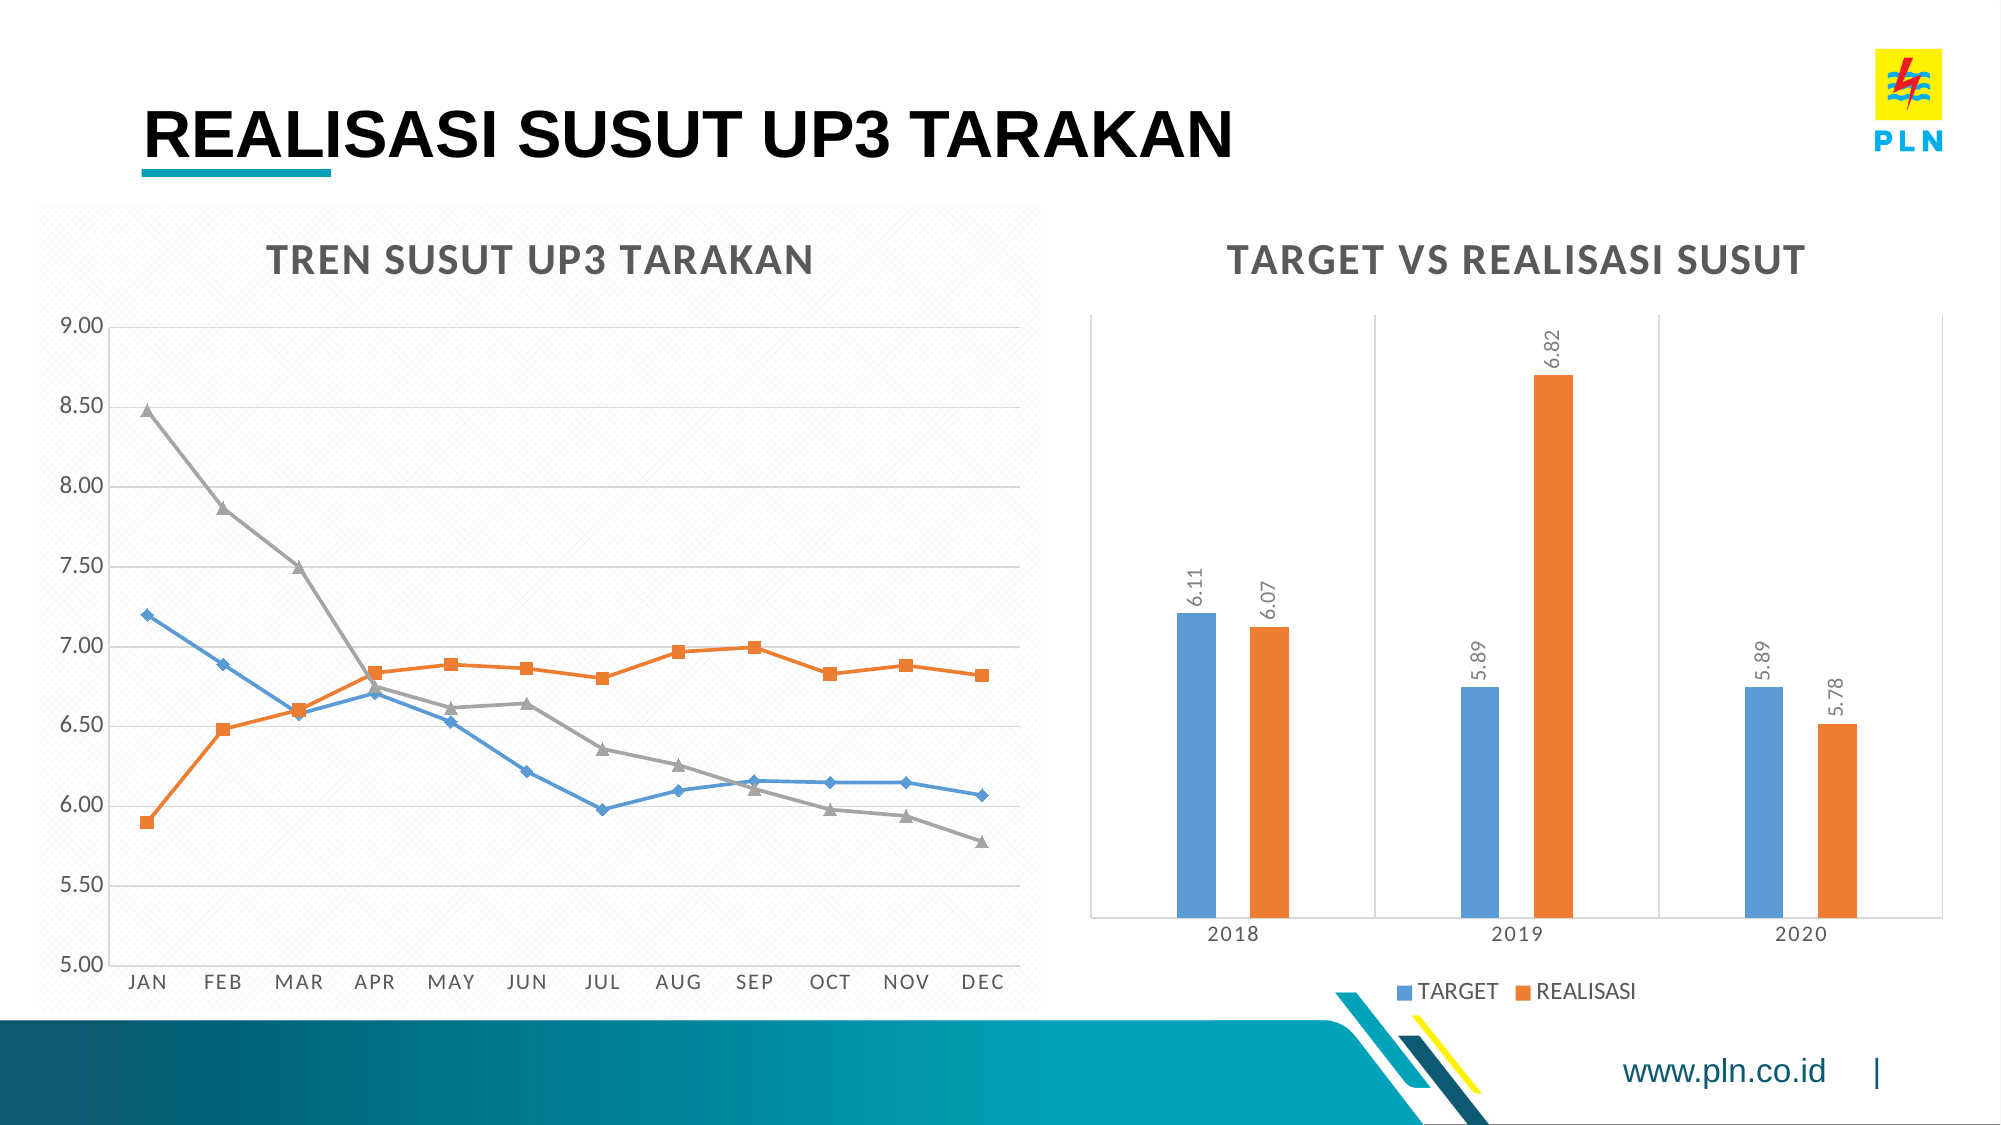

# REALISASI SUSUT UP3 TARAKAN

### Chart: TREN SUSUT UP3 TARAKAN

| Category | 2018 | 2019 | 2020 |
|---|---|---|---|
| JAN | 7.2 | 5.89953351390532 | 8.481715428670238 |
| FEB | 6.89 | 6.482953965218099 | 7.86858017508648 |
| MAR | 6.58 | 6.6039406956268545 | 7.500601126925953 |
| APR | 6.71 | 6.8364300527654605 | 6.752323419441801 |
| MAY | 6.53 | 6.88855818637017 | 6.61787477278555 |
| JUN | 6.22 | 6.864055845694753 | 6.64563330498836 |
| JUL | 5.98 | 6.802347570647456 | 6.36 |
| AUG | 6.1 | 6.967765244306243 | 6.26 |
| SEP | 6.16 | 6.996472737084323 | 6.11 |
| OCT | 6.15 | 6.828824112457467 | 5.98 |
| NOV | 6.15 | 6.882879204908719 | 5.94 |
| DEC | 6.07 | 6.82 | 5.78 |

### Chart: TARGET VS REALISASI SUSUT

| Category | TARGET | REALISASI |
|---|---|---|
| 2018 | 6.11 | 6.07 |
| 2019 | 5.89 | 6.82 |
| 2020 | 5.89 | 5.78 |